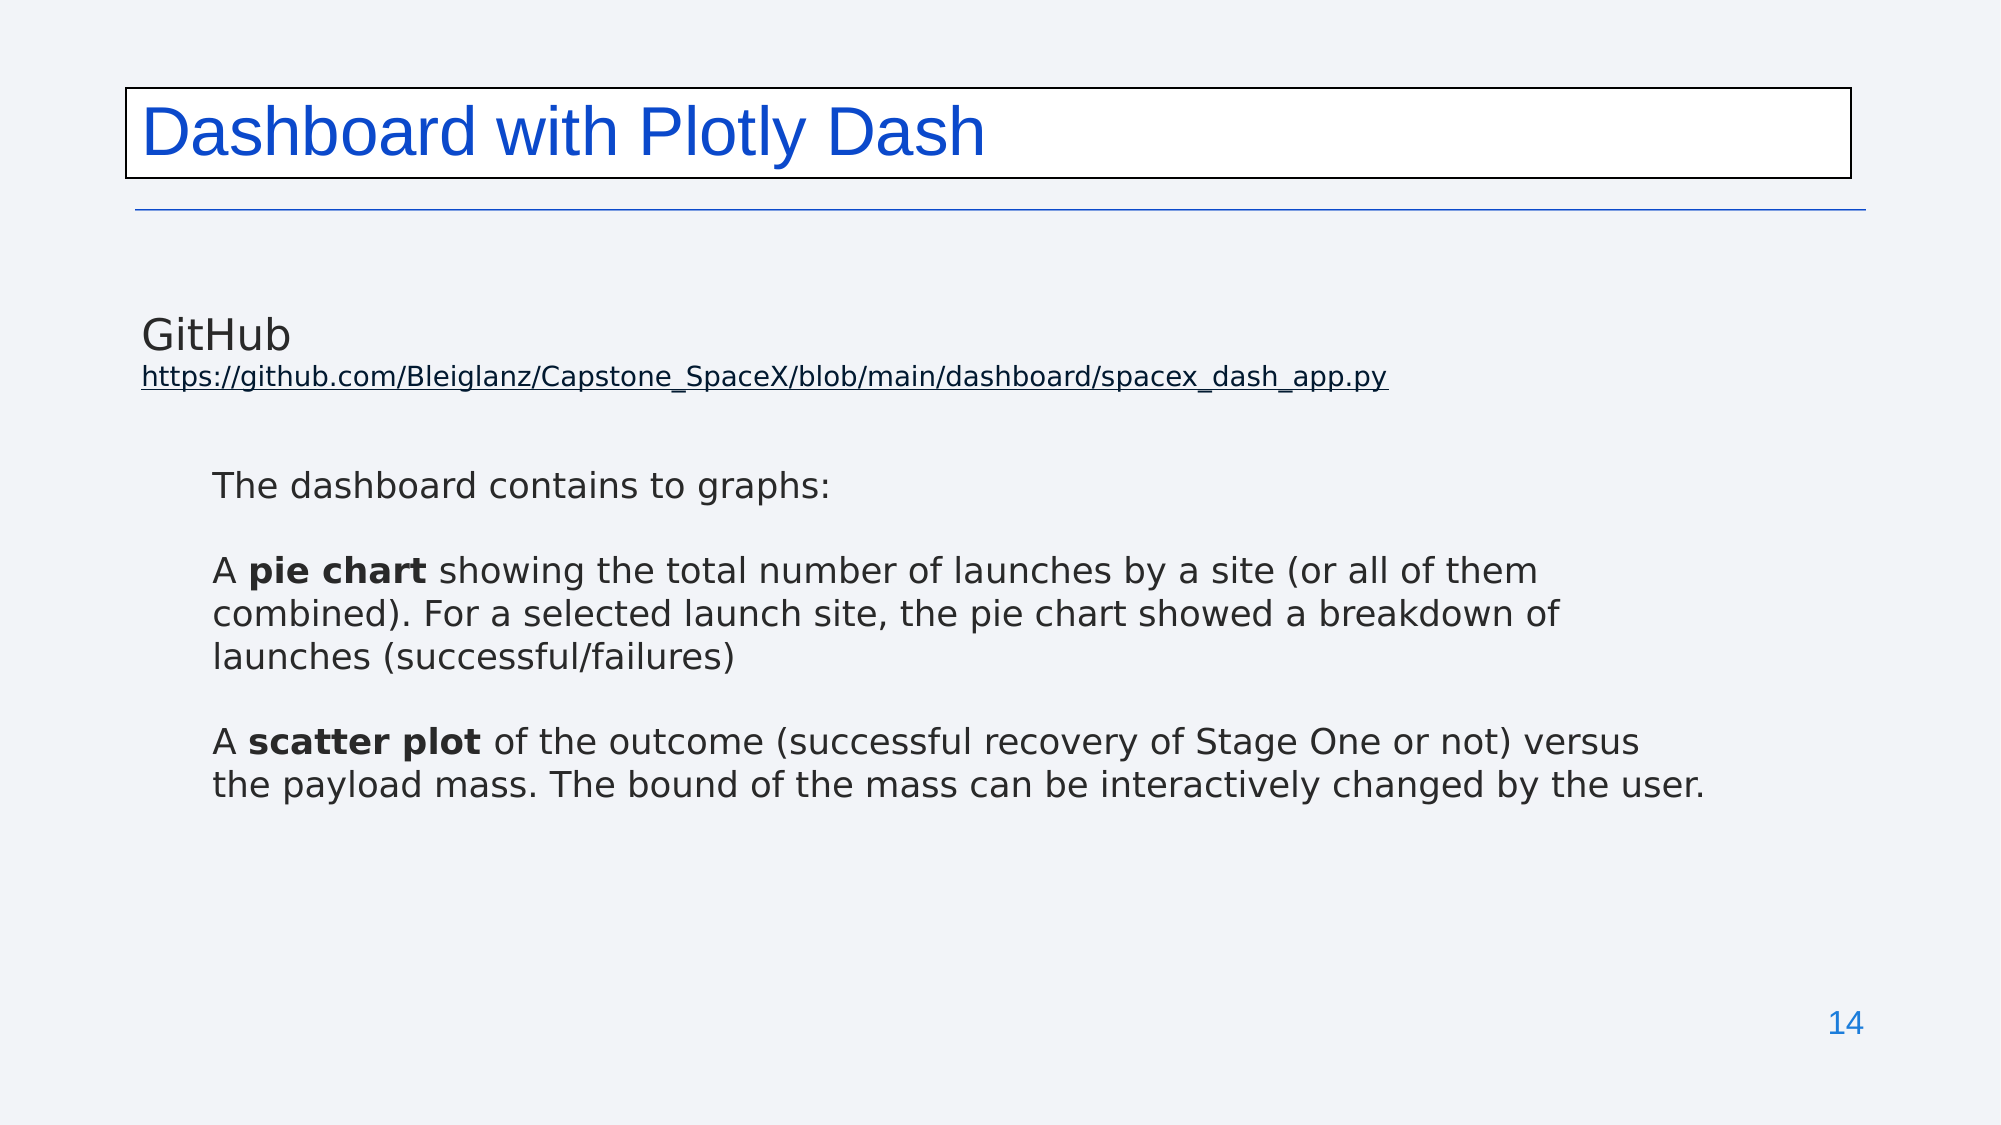

Dashboard with Plotly Dash
GitHub
https://github.com/Bleiglanz/Capstone_SpaceX/blob/main/dashboard/spacex_dash_app.py
The dashboard contains to graphs:
A pie chart showing the total number of launches by a site (or all of them combined). For a selected launch site, the pie chart showed a breakdown of launches (successful/failures)
A scatter plot of the outcome (successful recovery of Stage One or not) versus the payload mass. The bound of the mass can be interactively changed by the user.

14